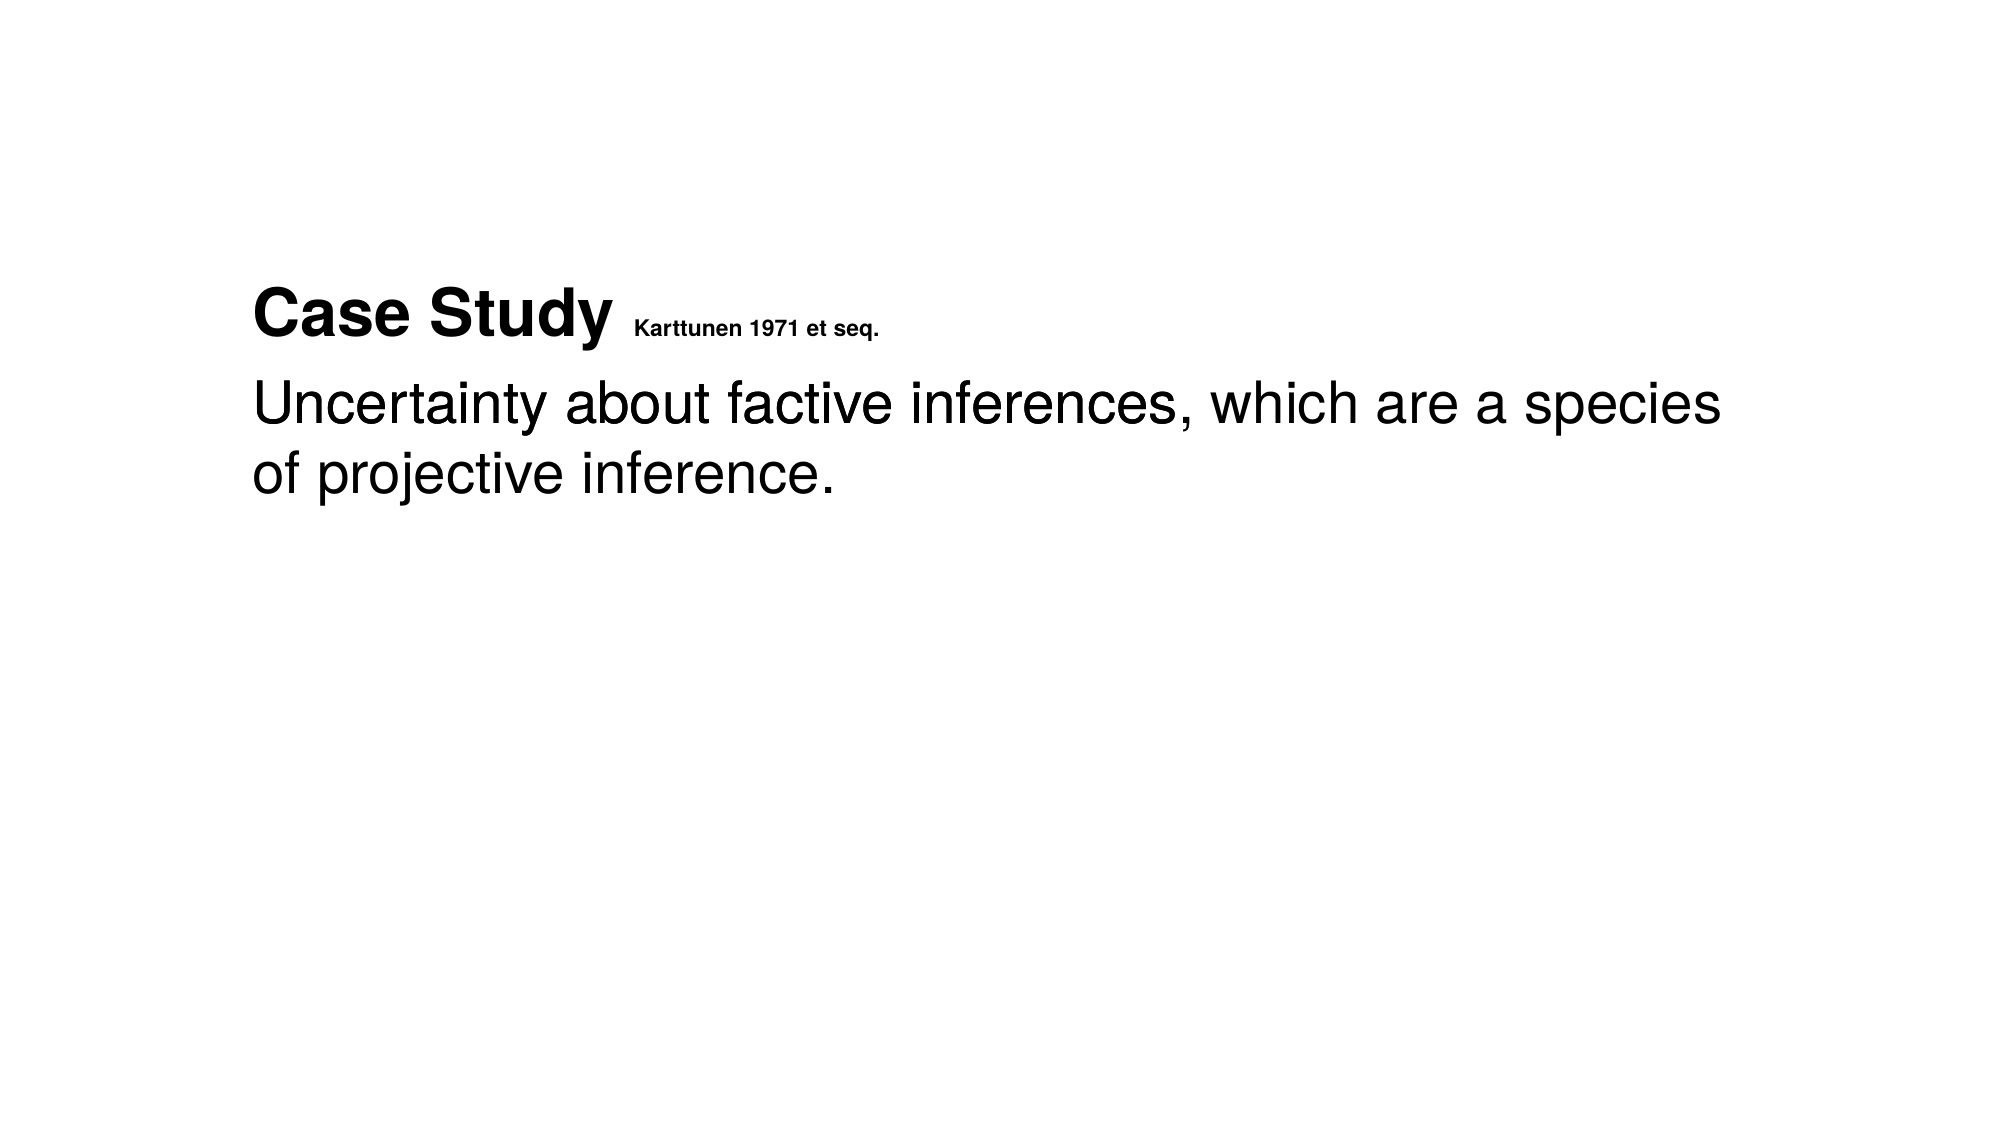

Case Study Karttunen 1971 et seq.
Uncertainty about factive inferences.
Uncertainty about factive inferences, which are a species of projective inference.